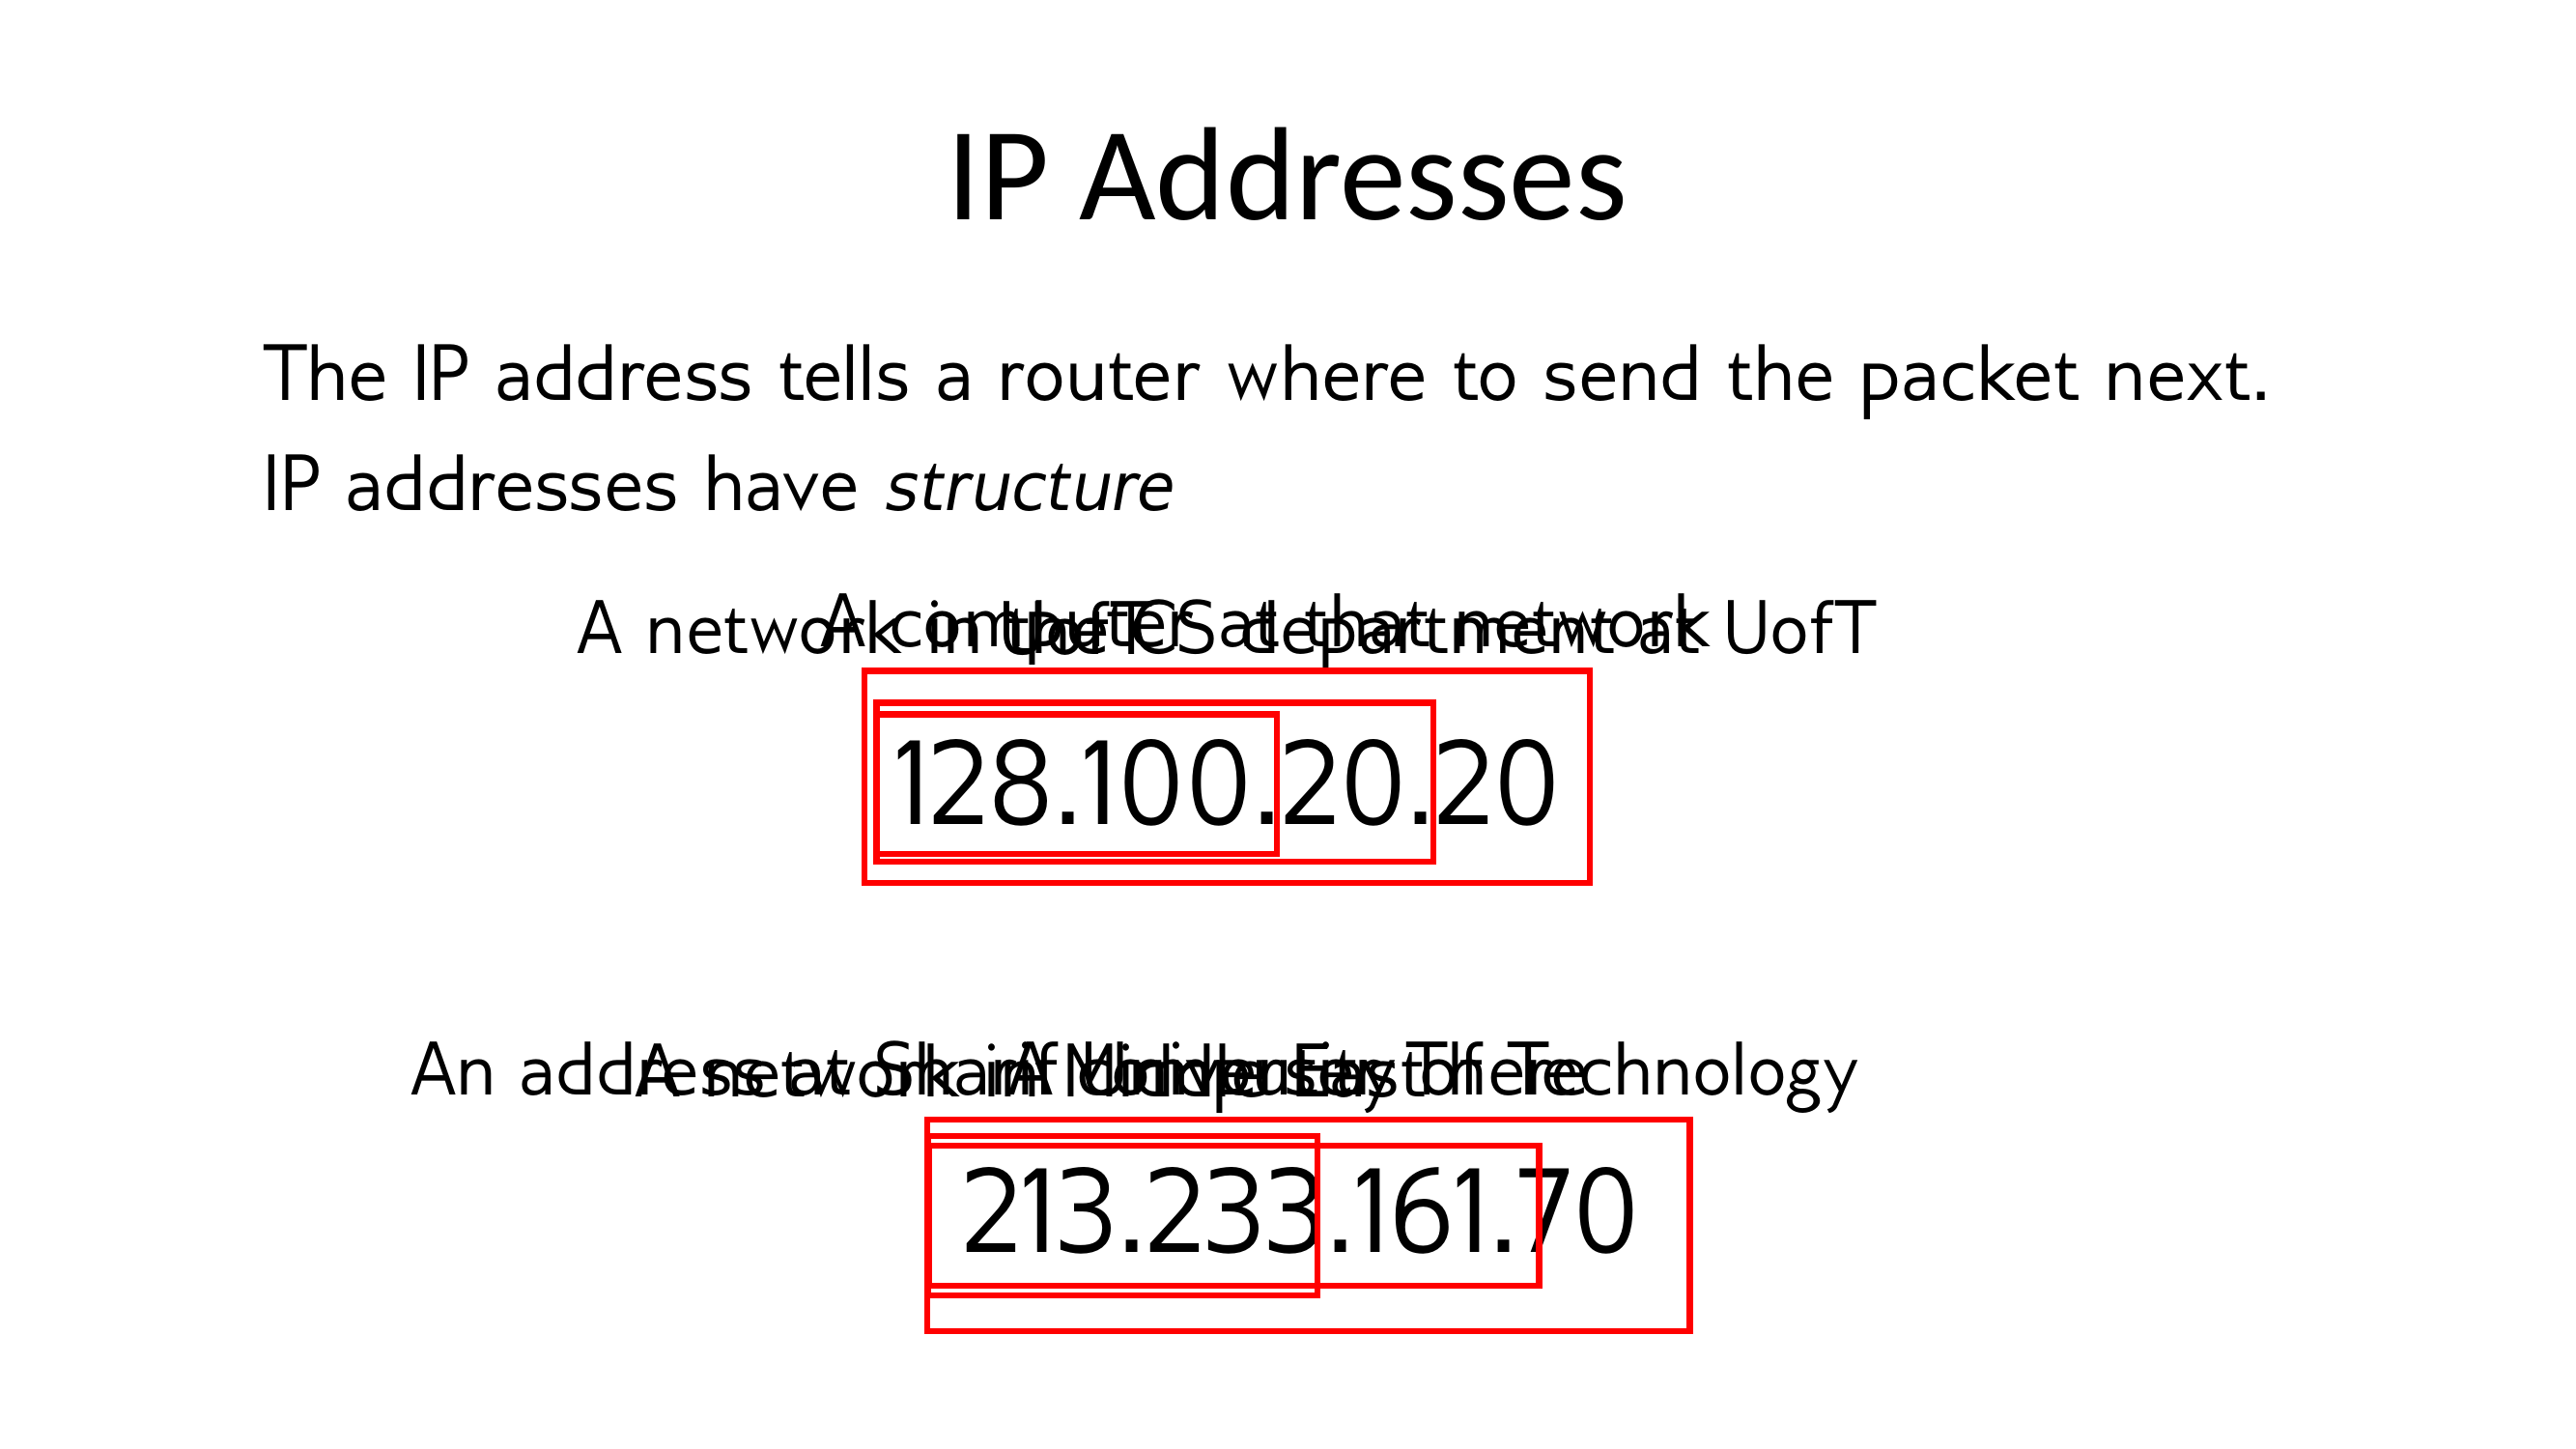

# IP Addresses
The IP address tells a router where to send the packet next.
IP addresses have structure
A computer at that network

A network in the CS department at UofT

UofT

128.100.20.20
An address at Sharif University of Technology

A computer There

A network in Middle East

213.233.161.70
41